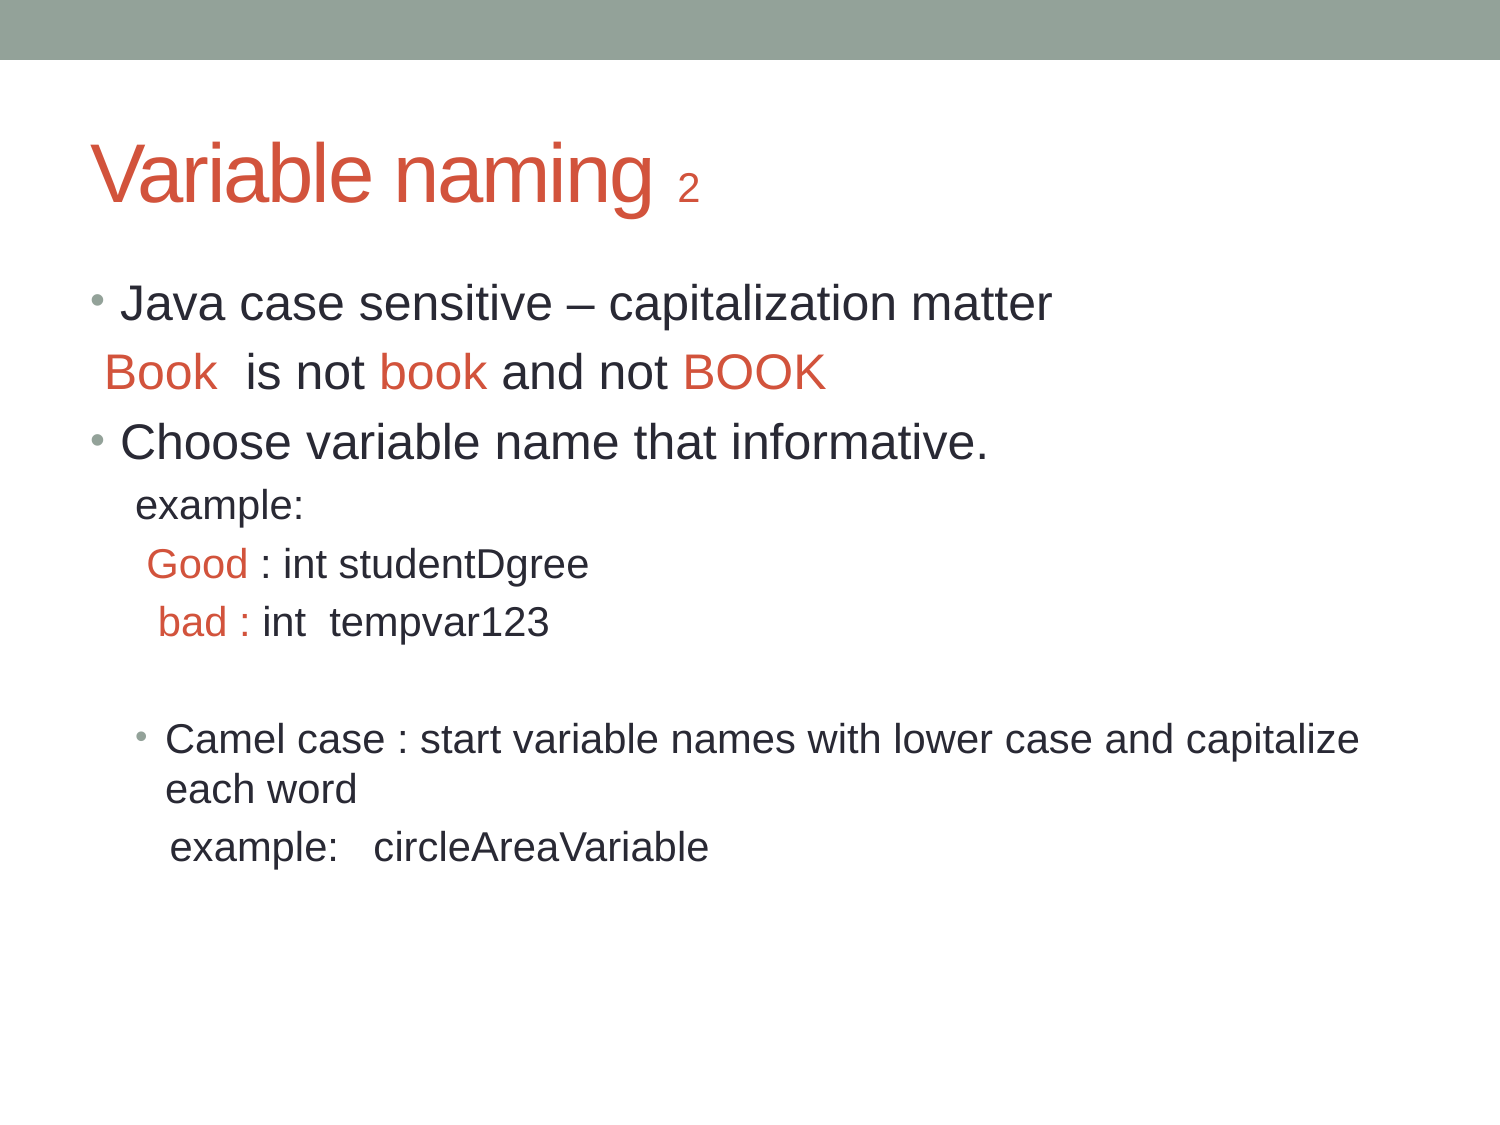

# Variable naming 2
Java case sensitive – capitalization matter
 Book  is not book and not BOOK
Choose variable name that informative.
example:
 Good : int studentDgree
  bad : int  tempvar123

Camel case : start variable names with lower case and capitalize each word
   example:   circleAreaVariable